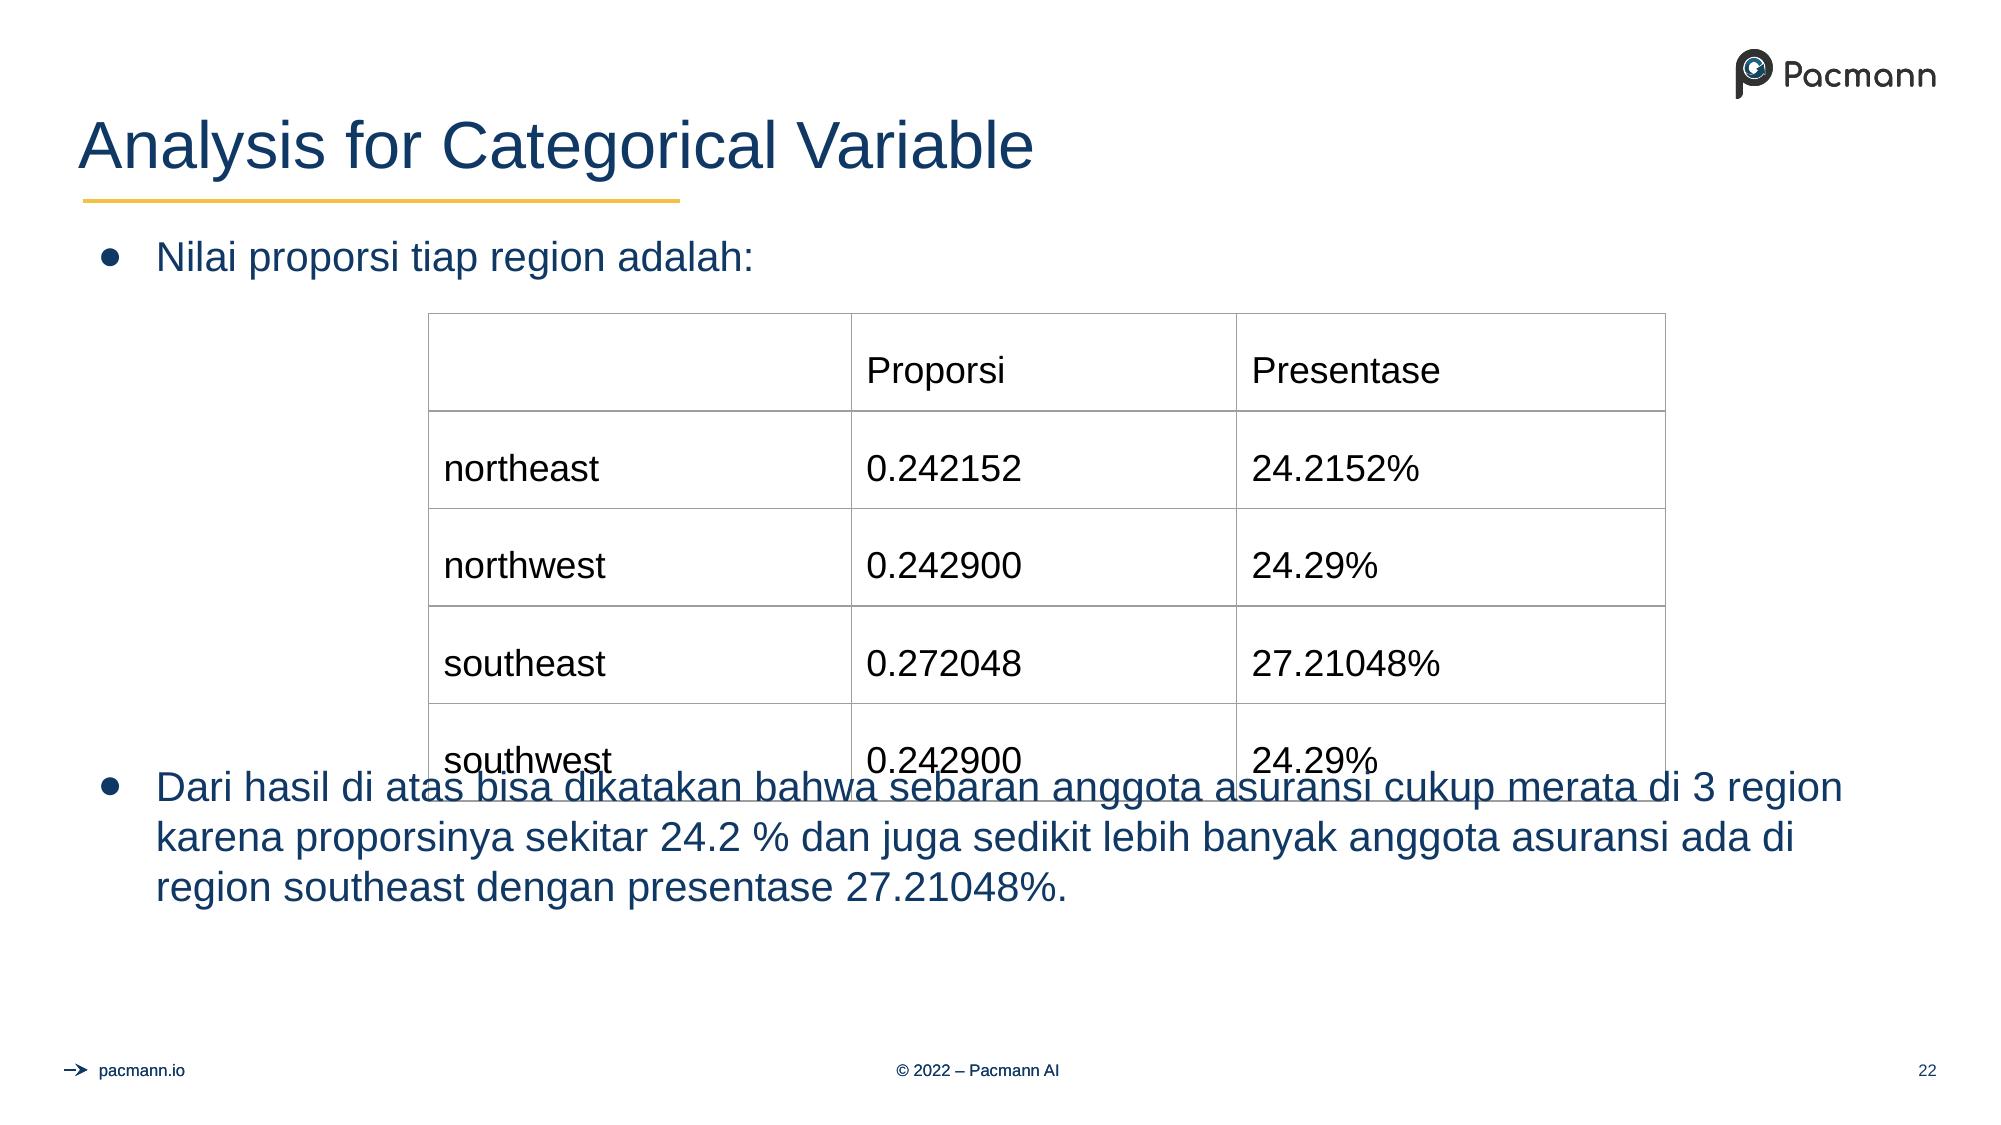

# Analysis for Categorical Variable
Nilai proporsi tiap region adalah:
|  | Proporsi | Presentase |
| --- | --- | --- |
| northeast | 0.242152 | 24.2152% |
| northwest | 0.242900 | 24.29% |
| southeast | 0.272048 | 27.21048% |
| southwest | 0.242900 | 24.29% |
Dari hasil di atas bisa dikatakan bahwa sebaran anggota asuransi cukup merata di 3 region karena proporsinya sekitar 24.2 % dan juga sedikit lebih banyak anggota asuransi ada di region southeast dengan presentase 27.21048%.